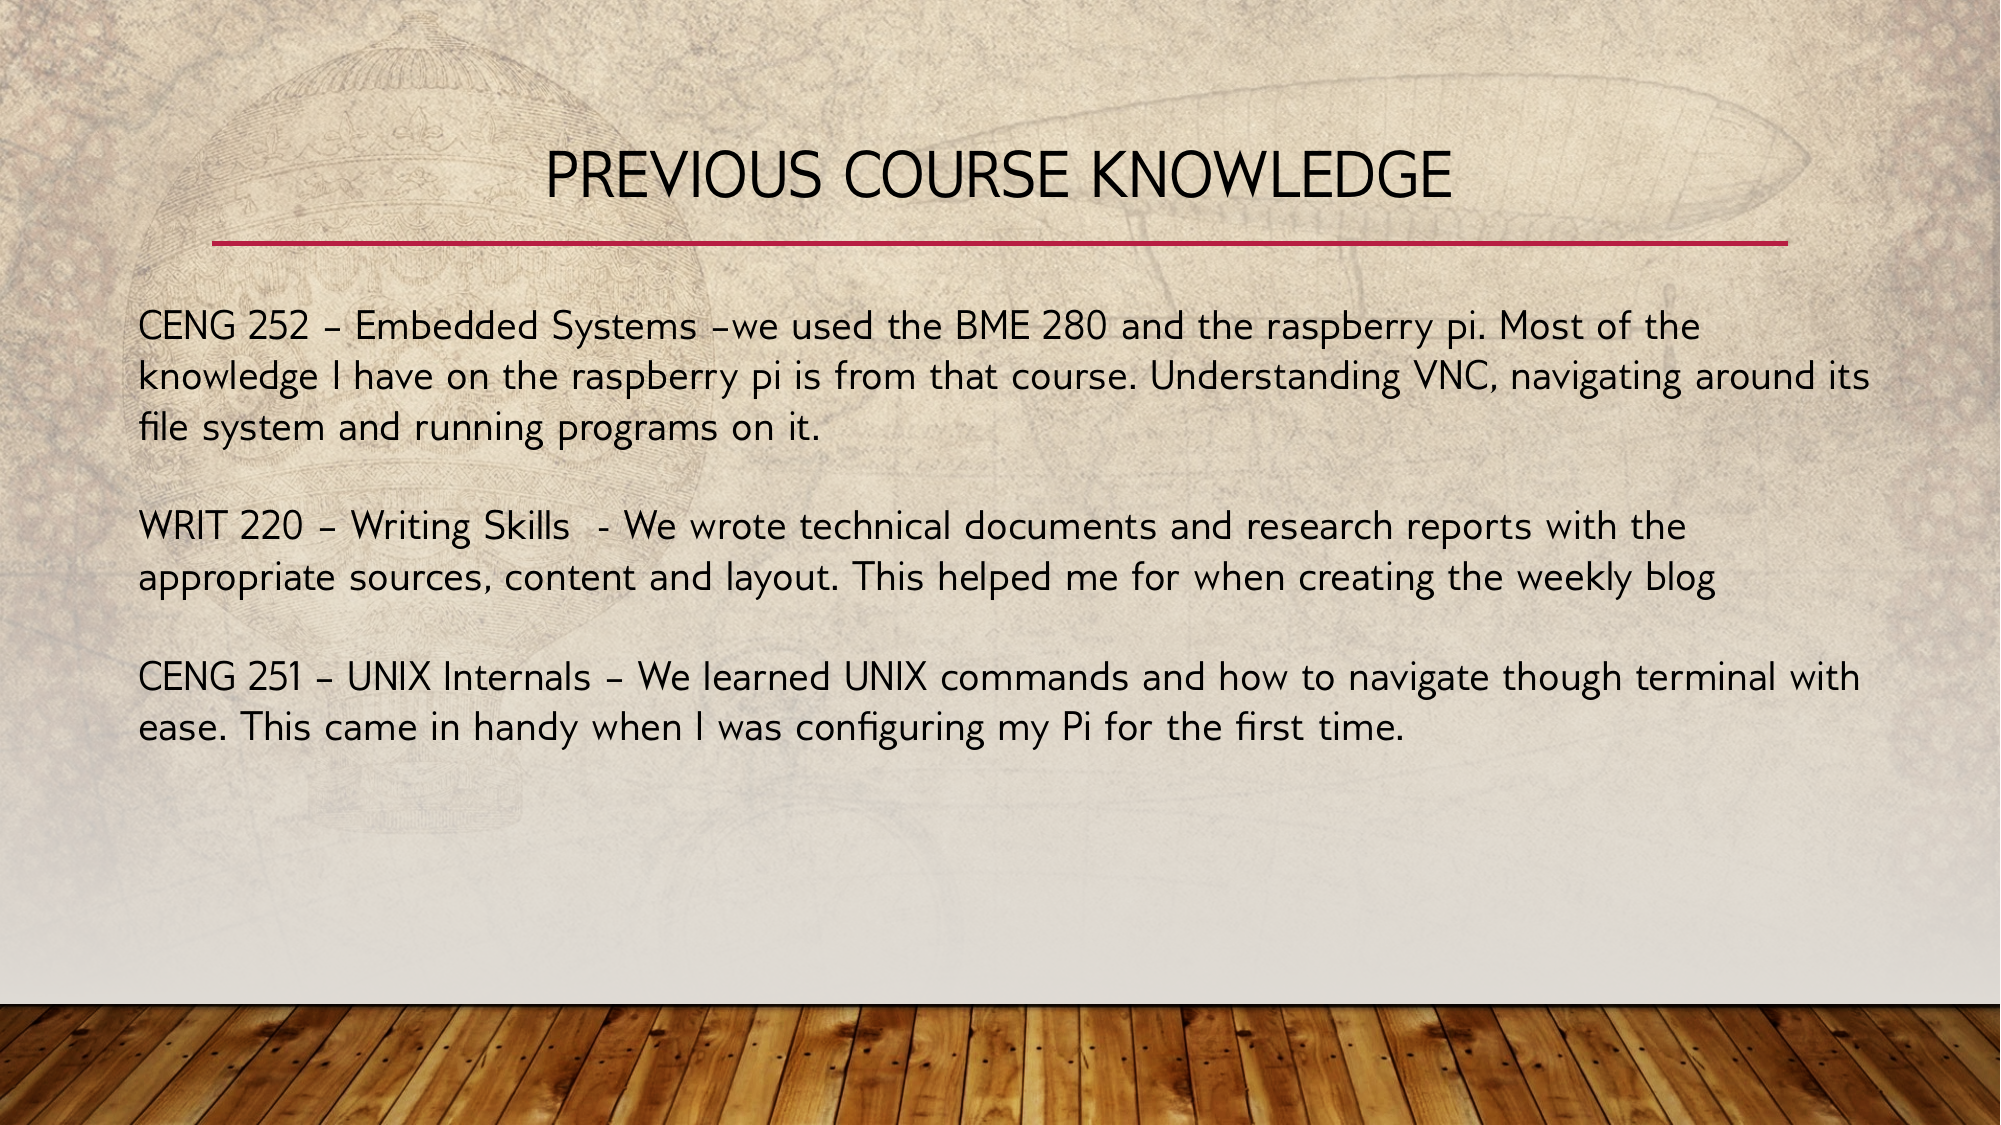

# Previous Course Knowledge
CENG 252 – Embedded Systems –we used the BME 280 and the raspberry pi. Most of the knowledge I have on the raspberry pi is from that course. Understanding VNC, navigating around its file system and running programs on it.

WRIT 220 – Writing Skills  - We wrote technical documents and research reports with the appropriate sources, content and layout. This helped me for when creating the weekly blog

CENG 251 – UNIX Internals – We learned UNIX commands and how to navigate though terminal with ease. This came in handy when I was configuring my Pi for the first time.